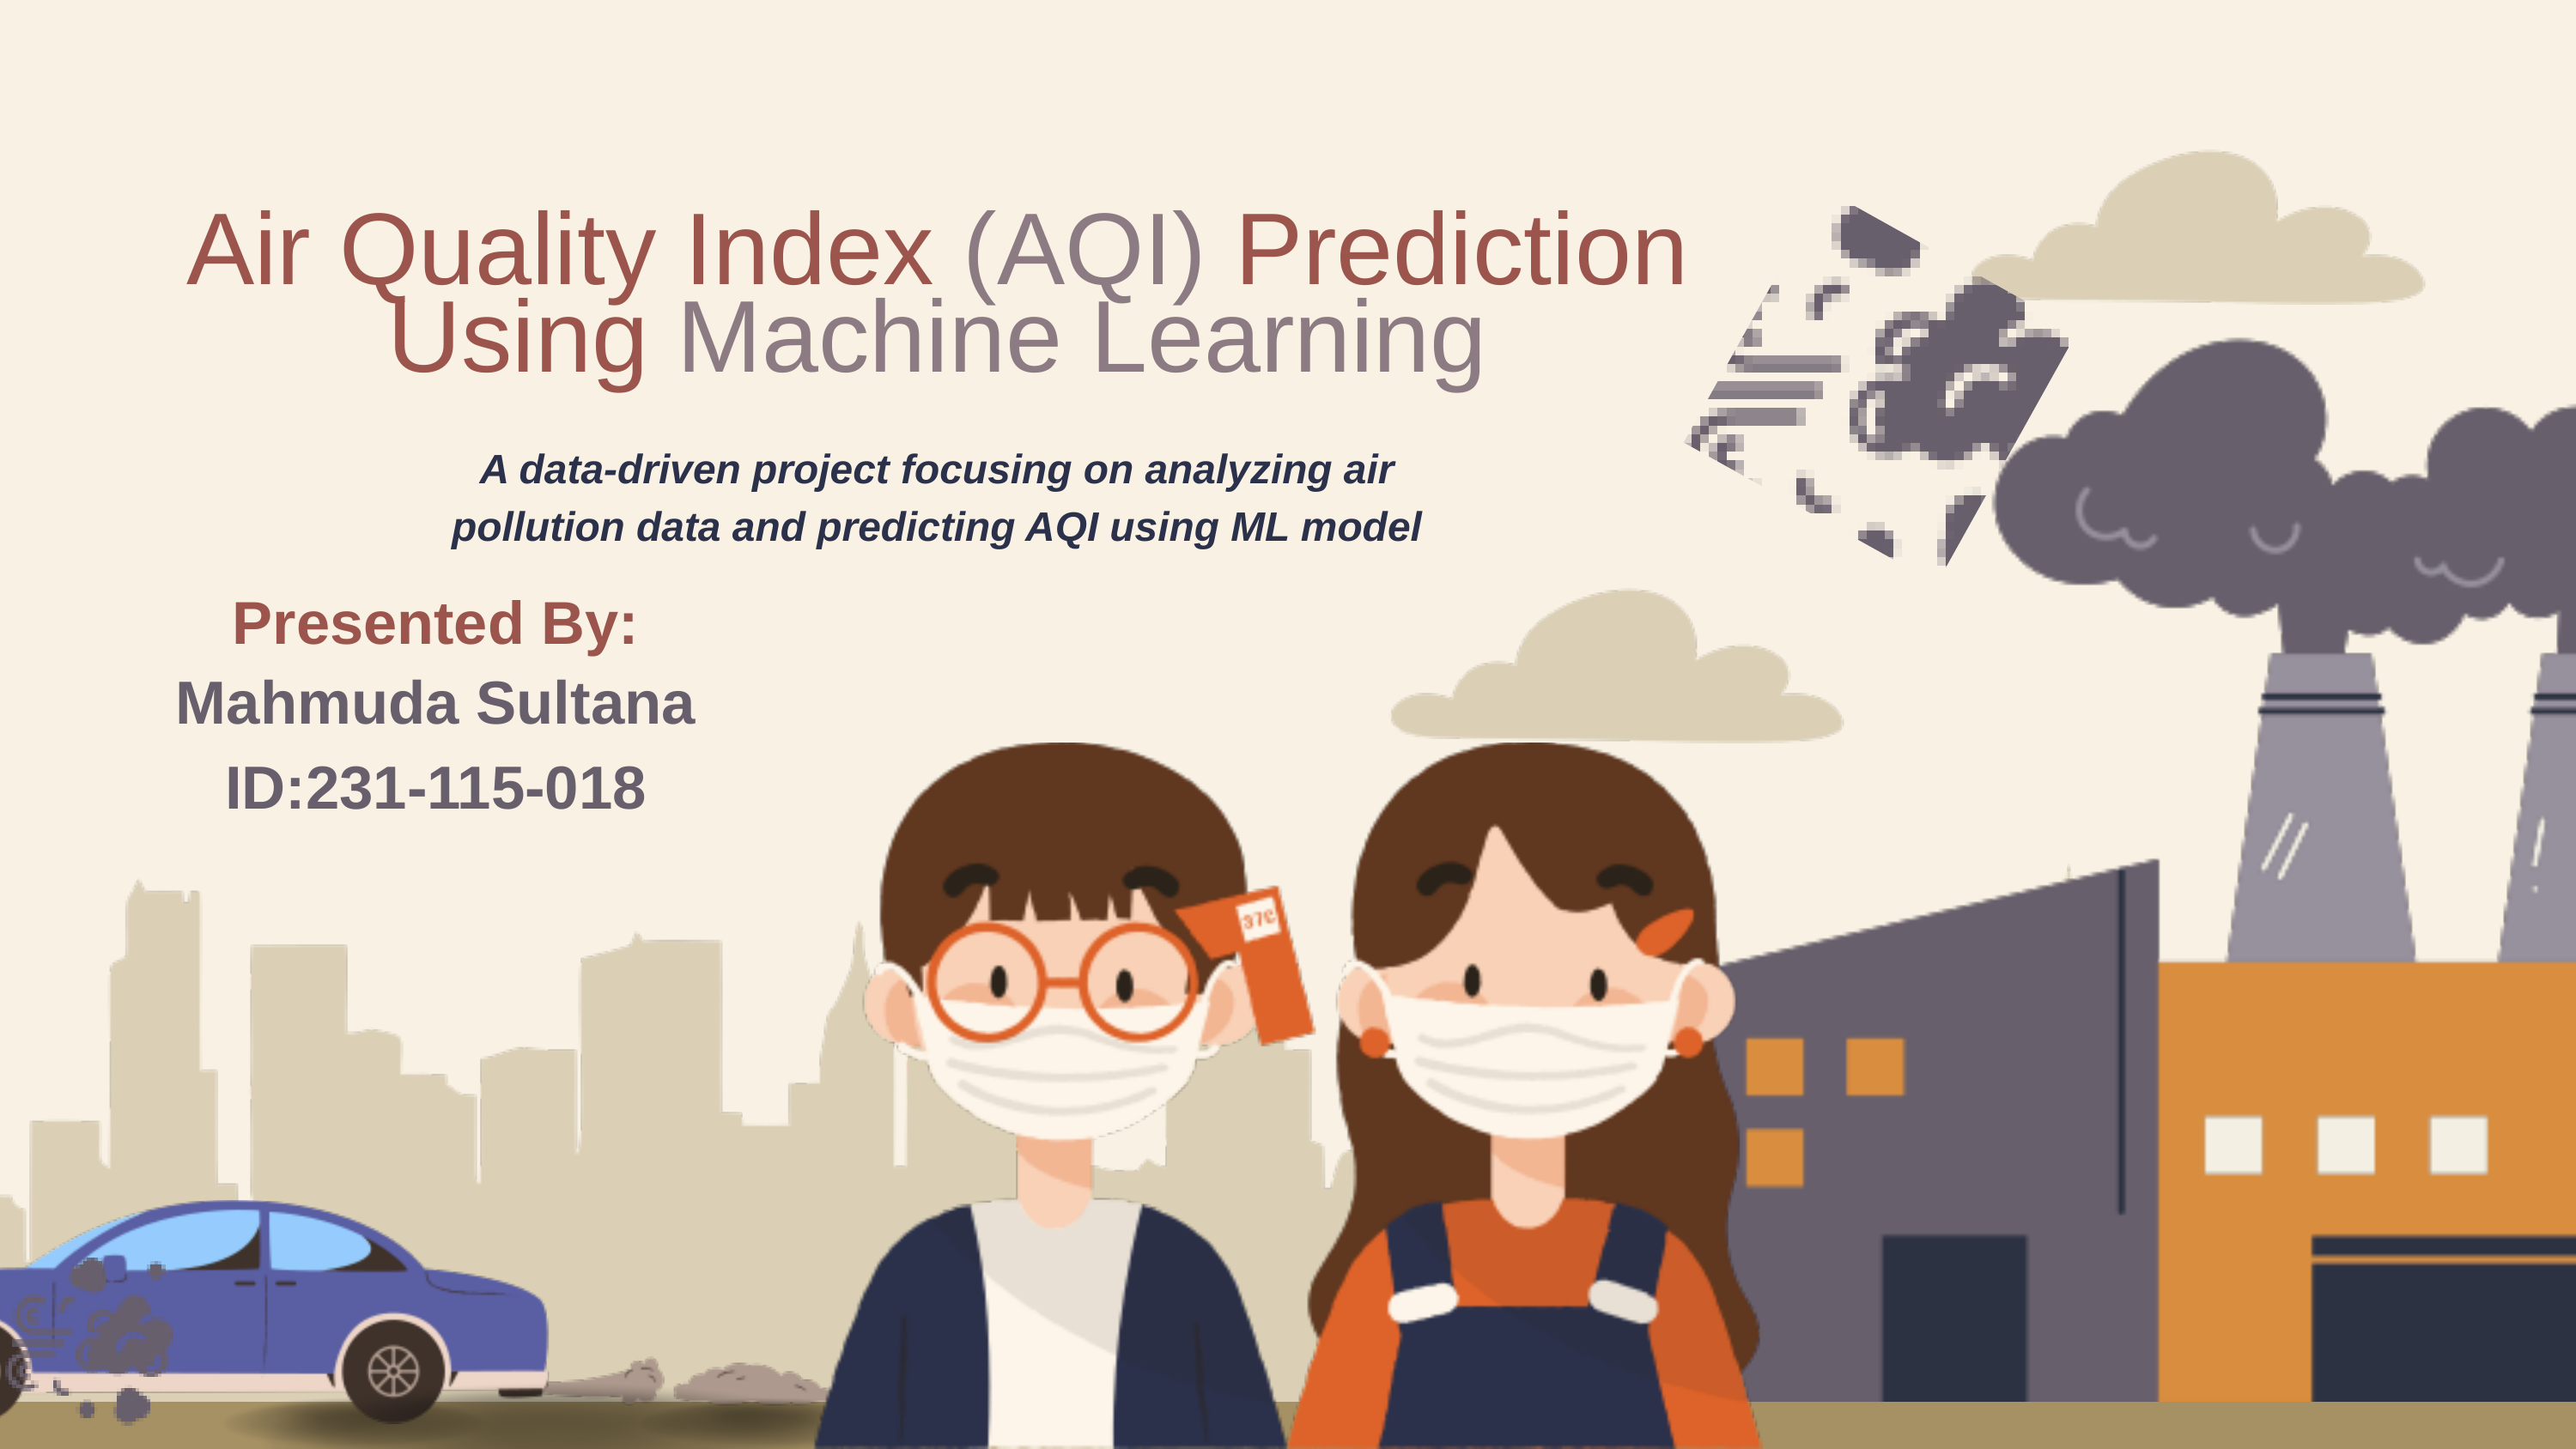

Air Quality Index (AQI) Prediction Using Machine Learning

A data-driven project focusing on analyzing air pollution data and predicting AQI using ML model
Presented By:

Mahmuda Sultana
ID:231-115-018